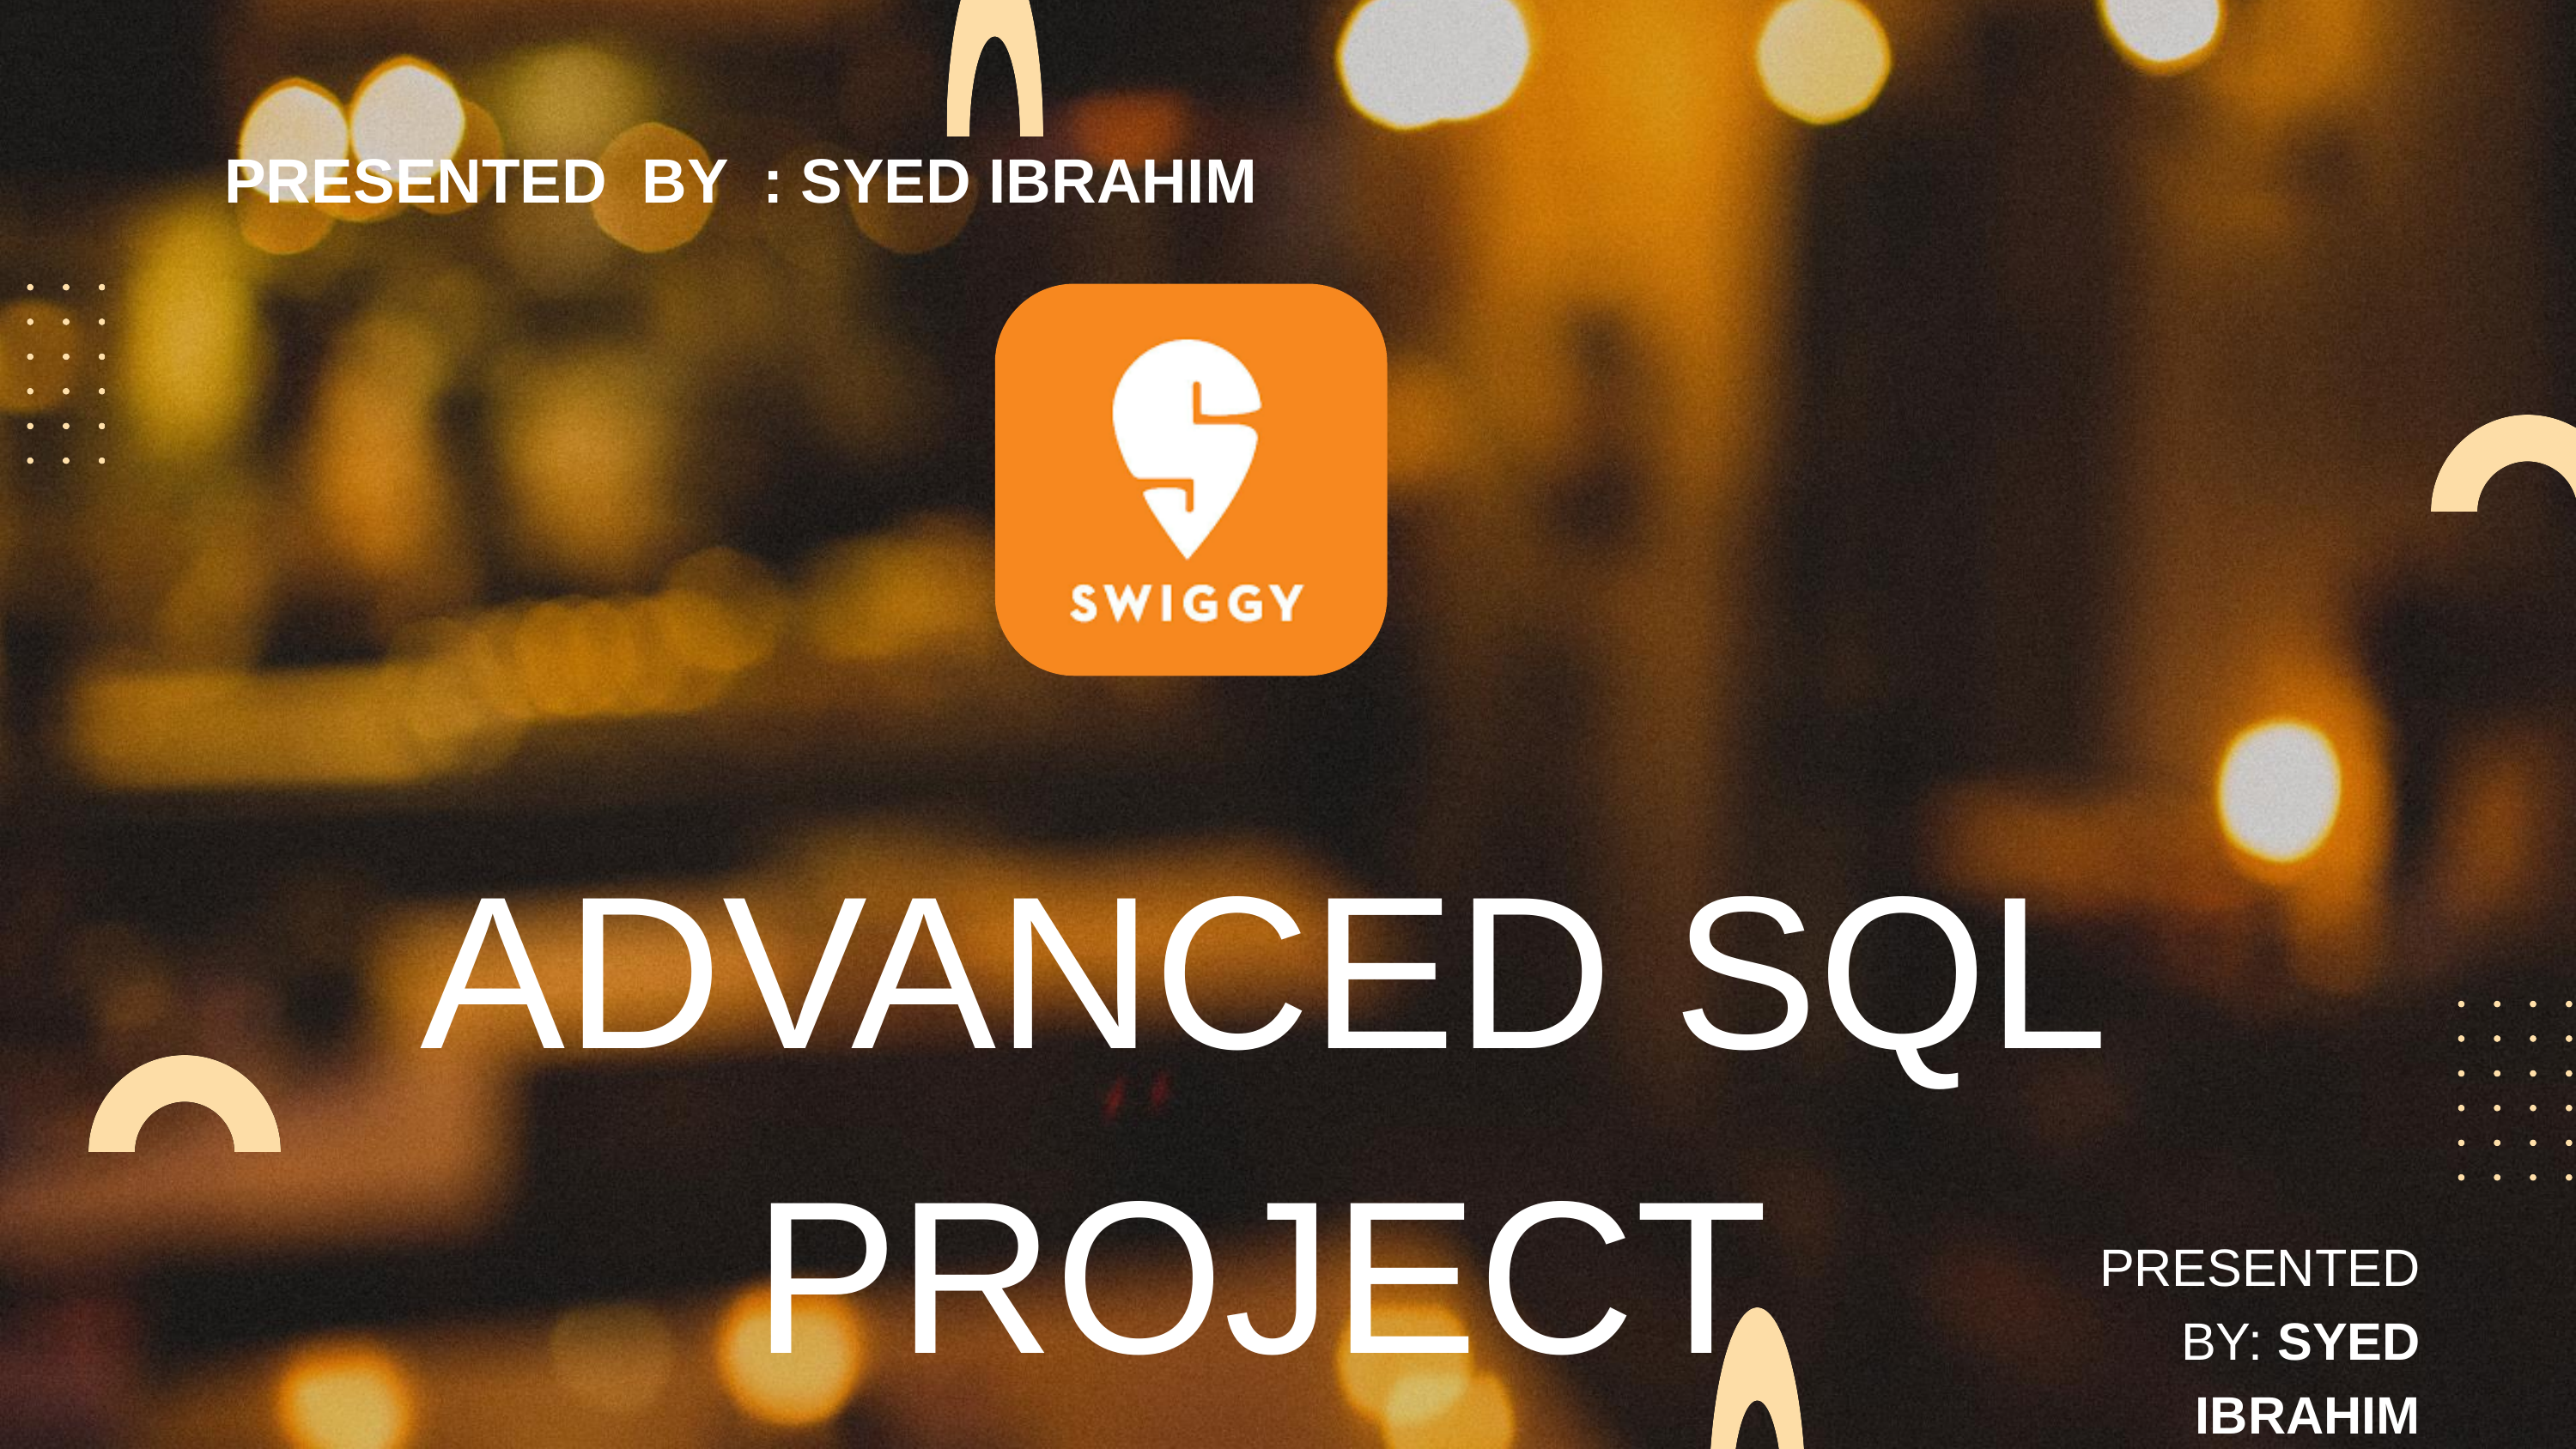

PRESENTED  BY  : SYED IBRAHIM

ADVANCED SQL PROJECT

PRESENTED BY: SYED IBRAHIM